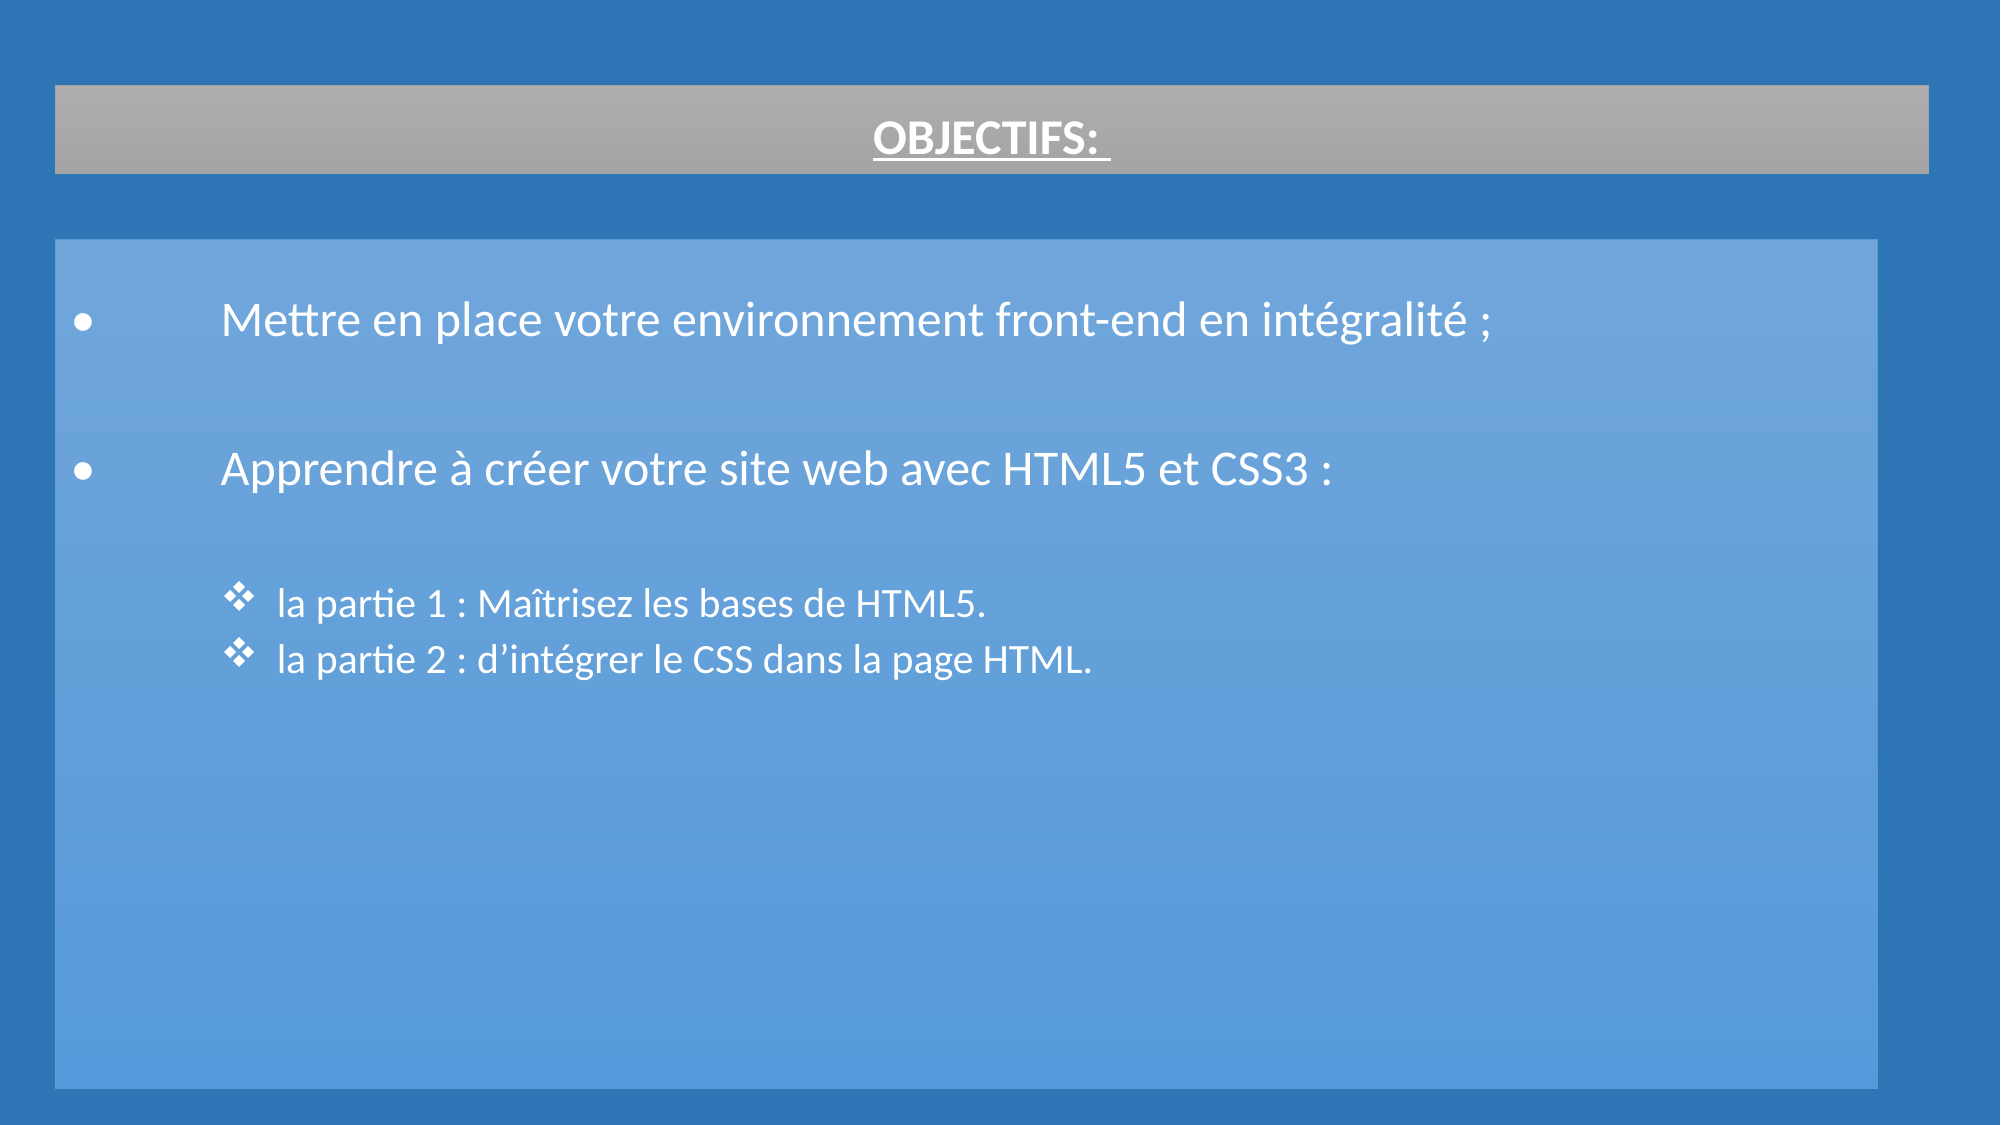

# OBJECTIFS:

•	Mettre en place votre environnement front-end en intégralité ;

•	Apprendre à créer votre site web avec HTML5 et CSS3 :

la partie 1 : Maîtrisez les bases de HTML5.
la partie 2 : d’intégrer le CSS dans la page HTML.